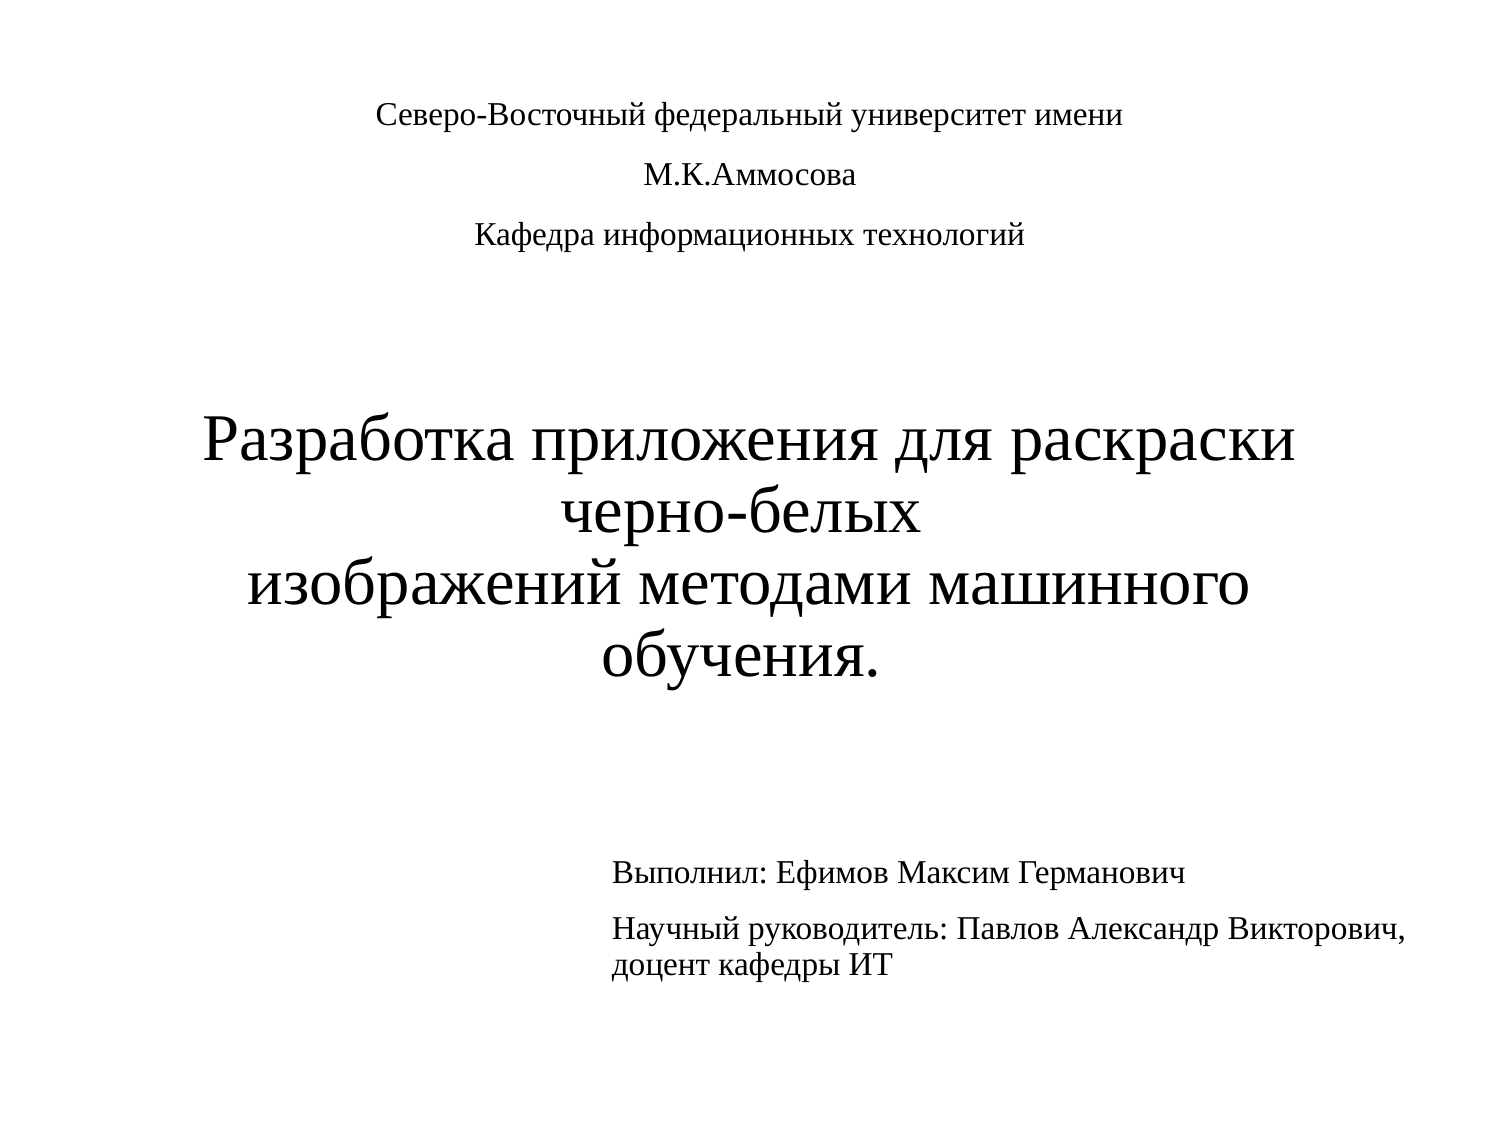

Северо-Восточный федеральный университет имени М.К.Аммосова
Кафедра информационных технологий
# Разработка приложения для раскраски черно-белых изображений методами машинного обучения.
Выполнил: Ефимов Максим Германович
Научный руководитель: Павлов Александр Викторович, доцент кафедры ИТ